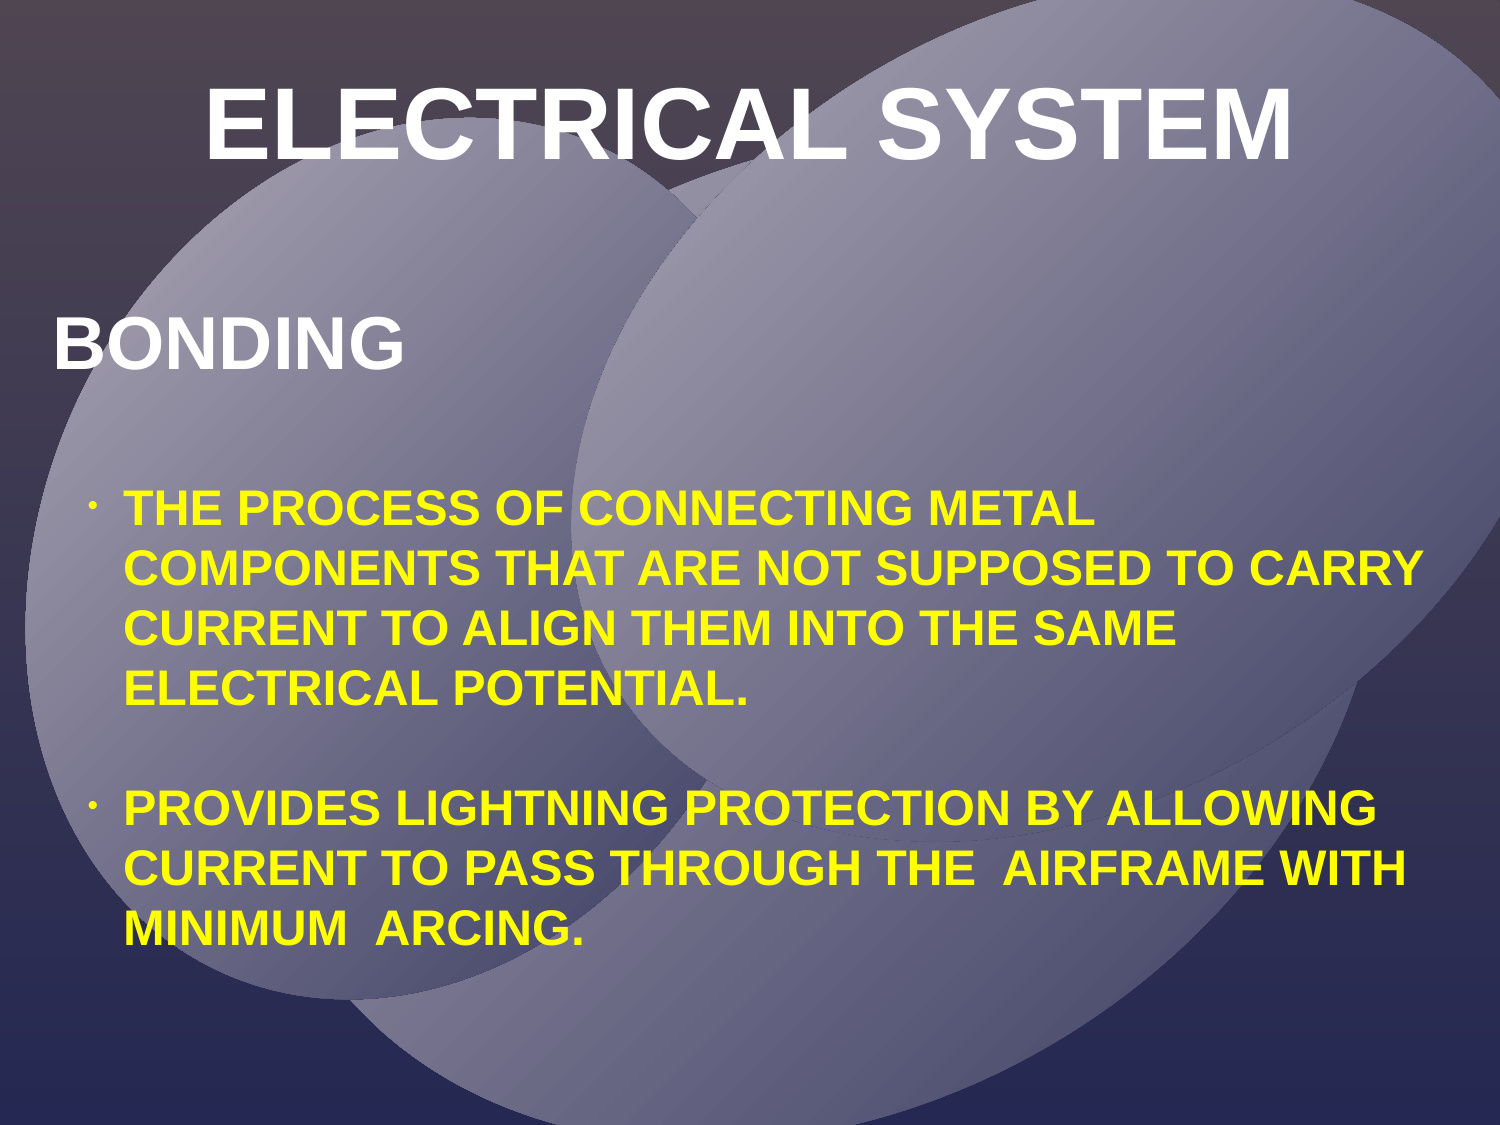

ELECTRICAL SYSTEM
BONDING

THE PROCESS OF CONNECTING METAL COMPONENTS THAT ARE NOT SUPPOSED TO CARRY CURRENT TO ALIGN THEM INTO THE SAME ELECTRICAL POTENTIAL.

PROVIDES LIGHTNING PROTECTION BY ALLOWING CURRENT TO PASS THROUGH THE  AIRFRAME WITH MINIMUM  ARCING.